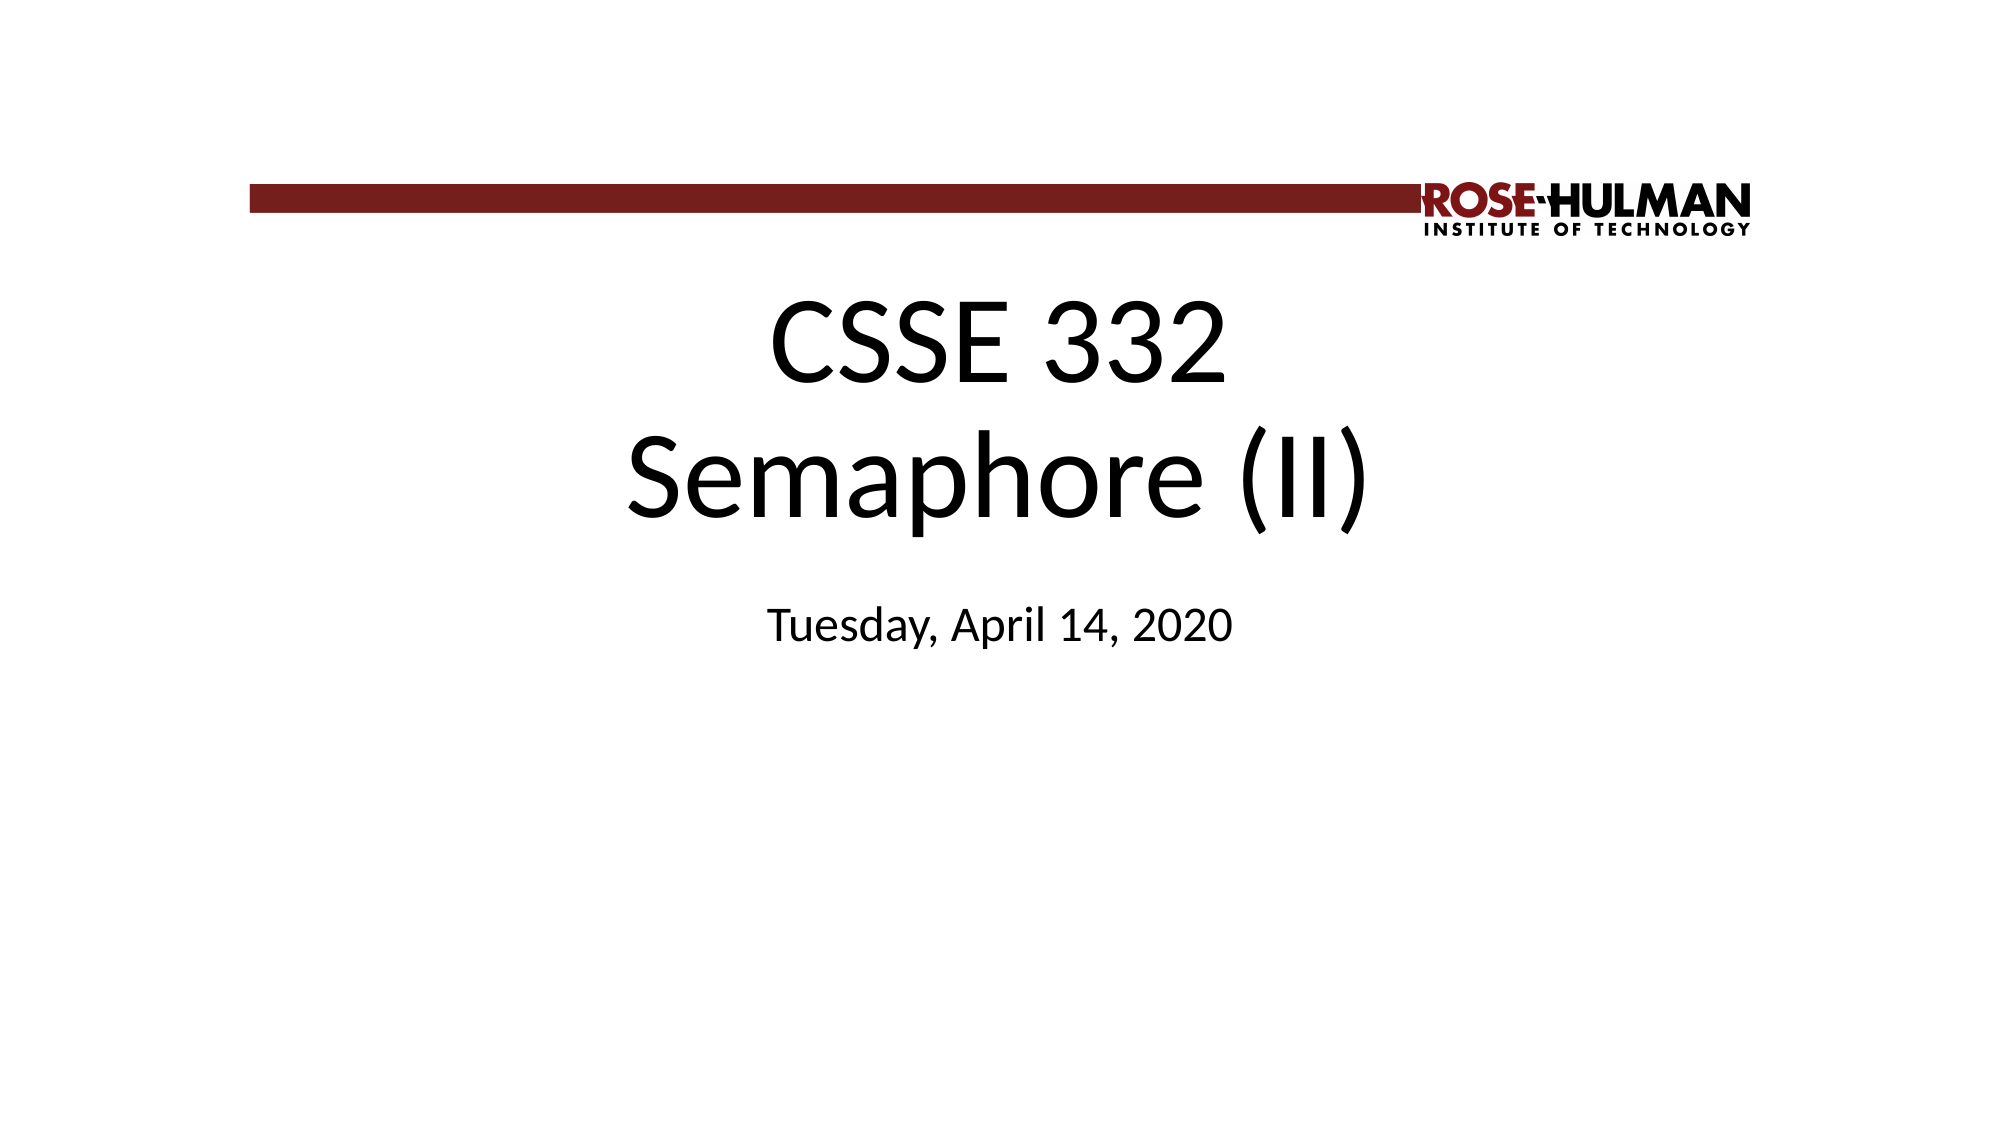

# CSSE 332 Semaphore (II)
Tuesday, April 14, 2020